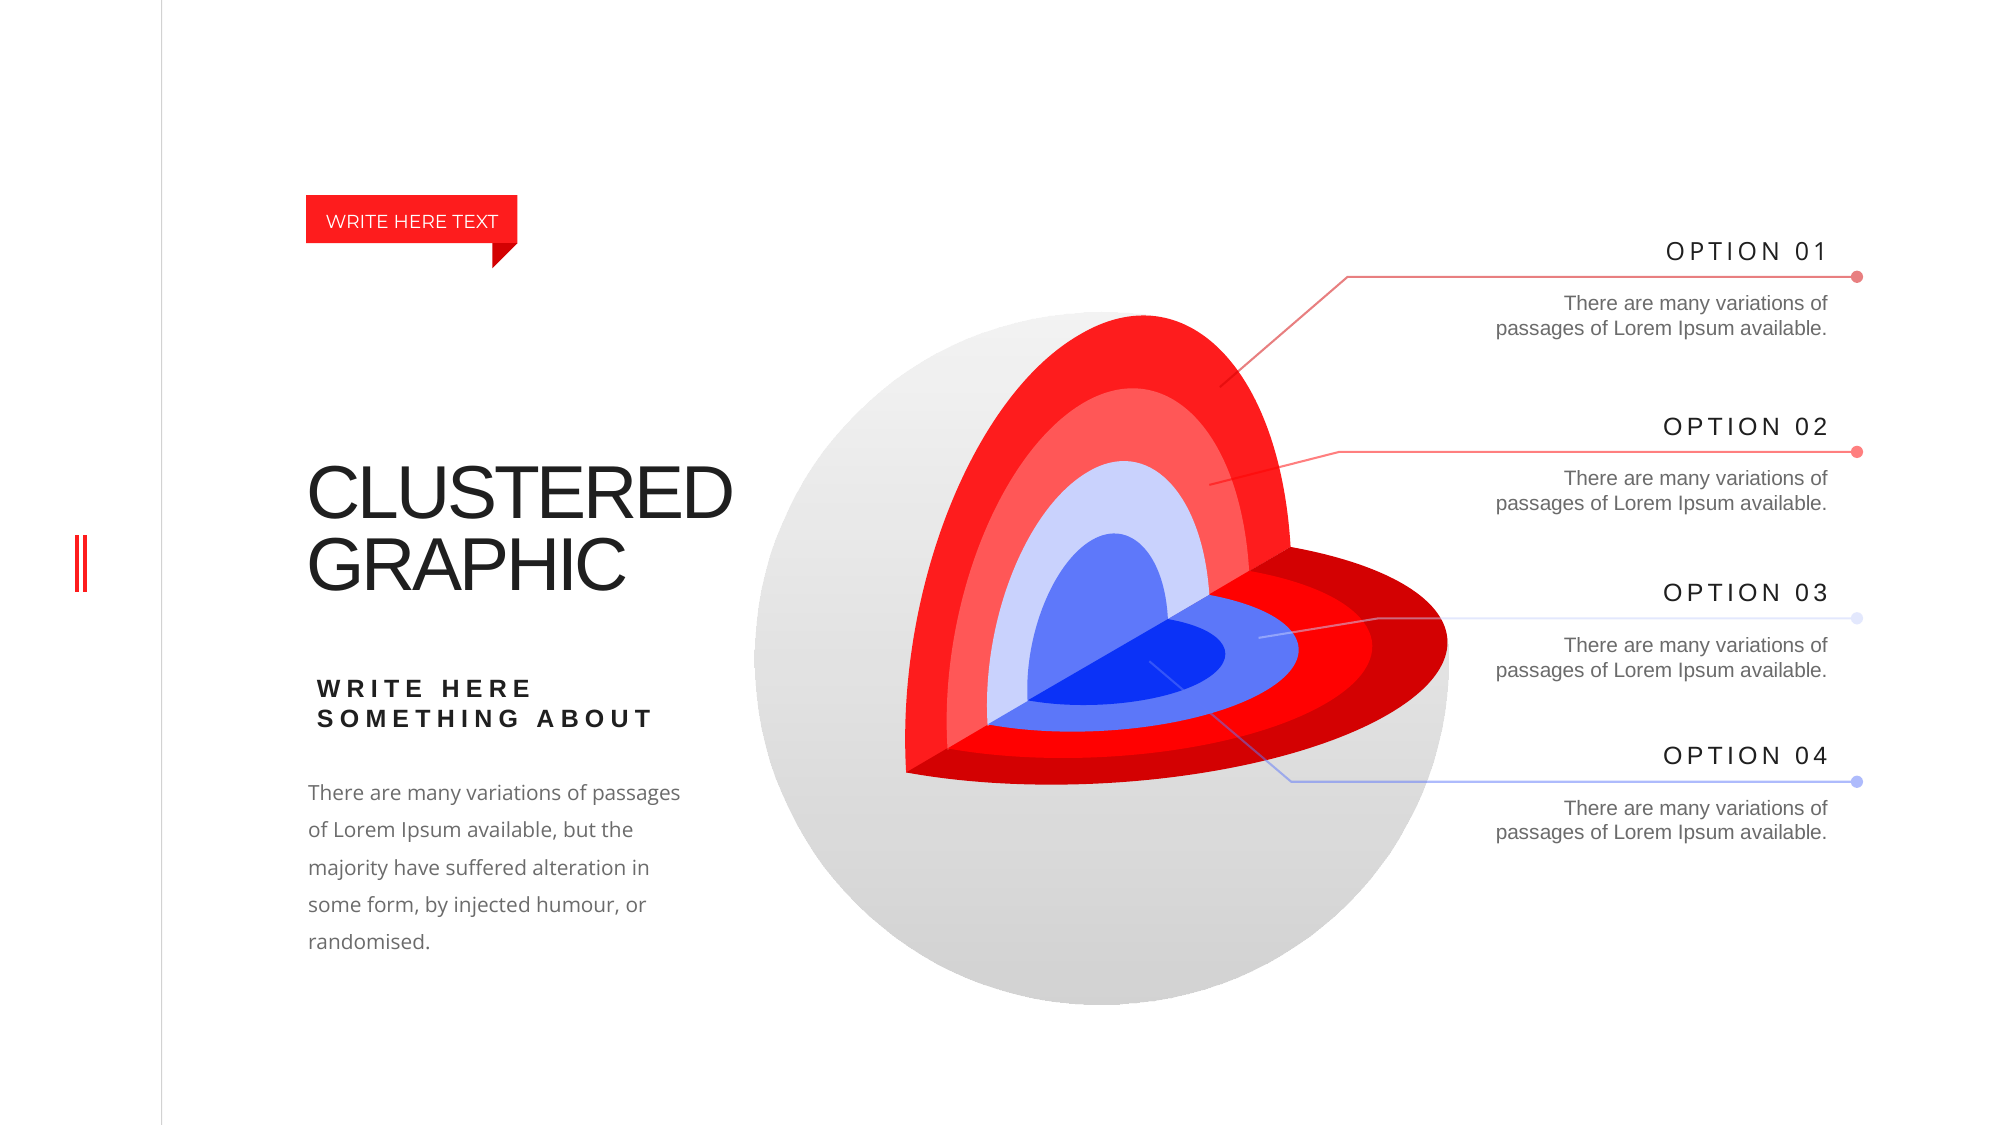

WRITE HERE TEXT
OPTION 01
There are many variations of passages of Lorem Ipsum available.

OPTION 02
There are many variations of passages of Lorem Ipsum available.
# CLUSTERED GRAPHIC

OPTION 03
There are many variations of passages of Lorem Ipsum available.

WRITE HERE
SOMETHING ABOUT
OPTION 04
There are many variations of passages of Lorem Ipsum available.
There are many variations of passages of Lorem Ipsum available, but the majority have suffered alteration in some form, by injected humour, or randomised.